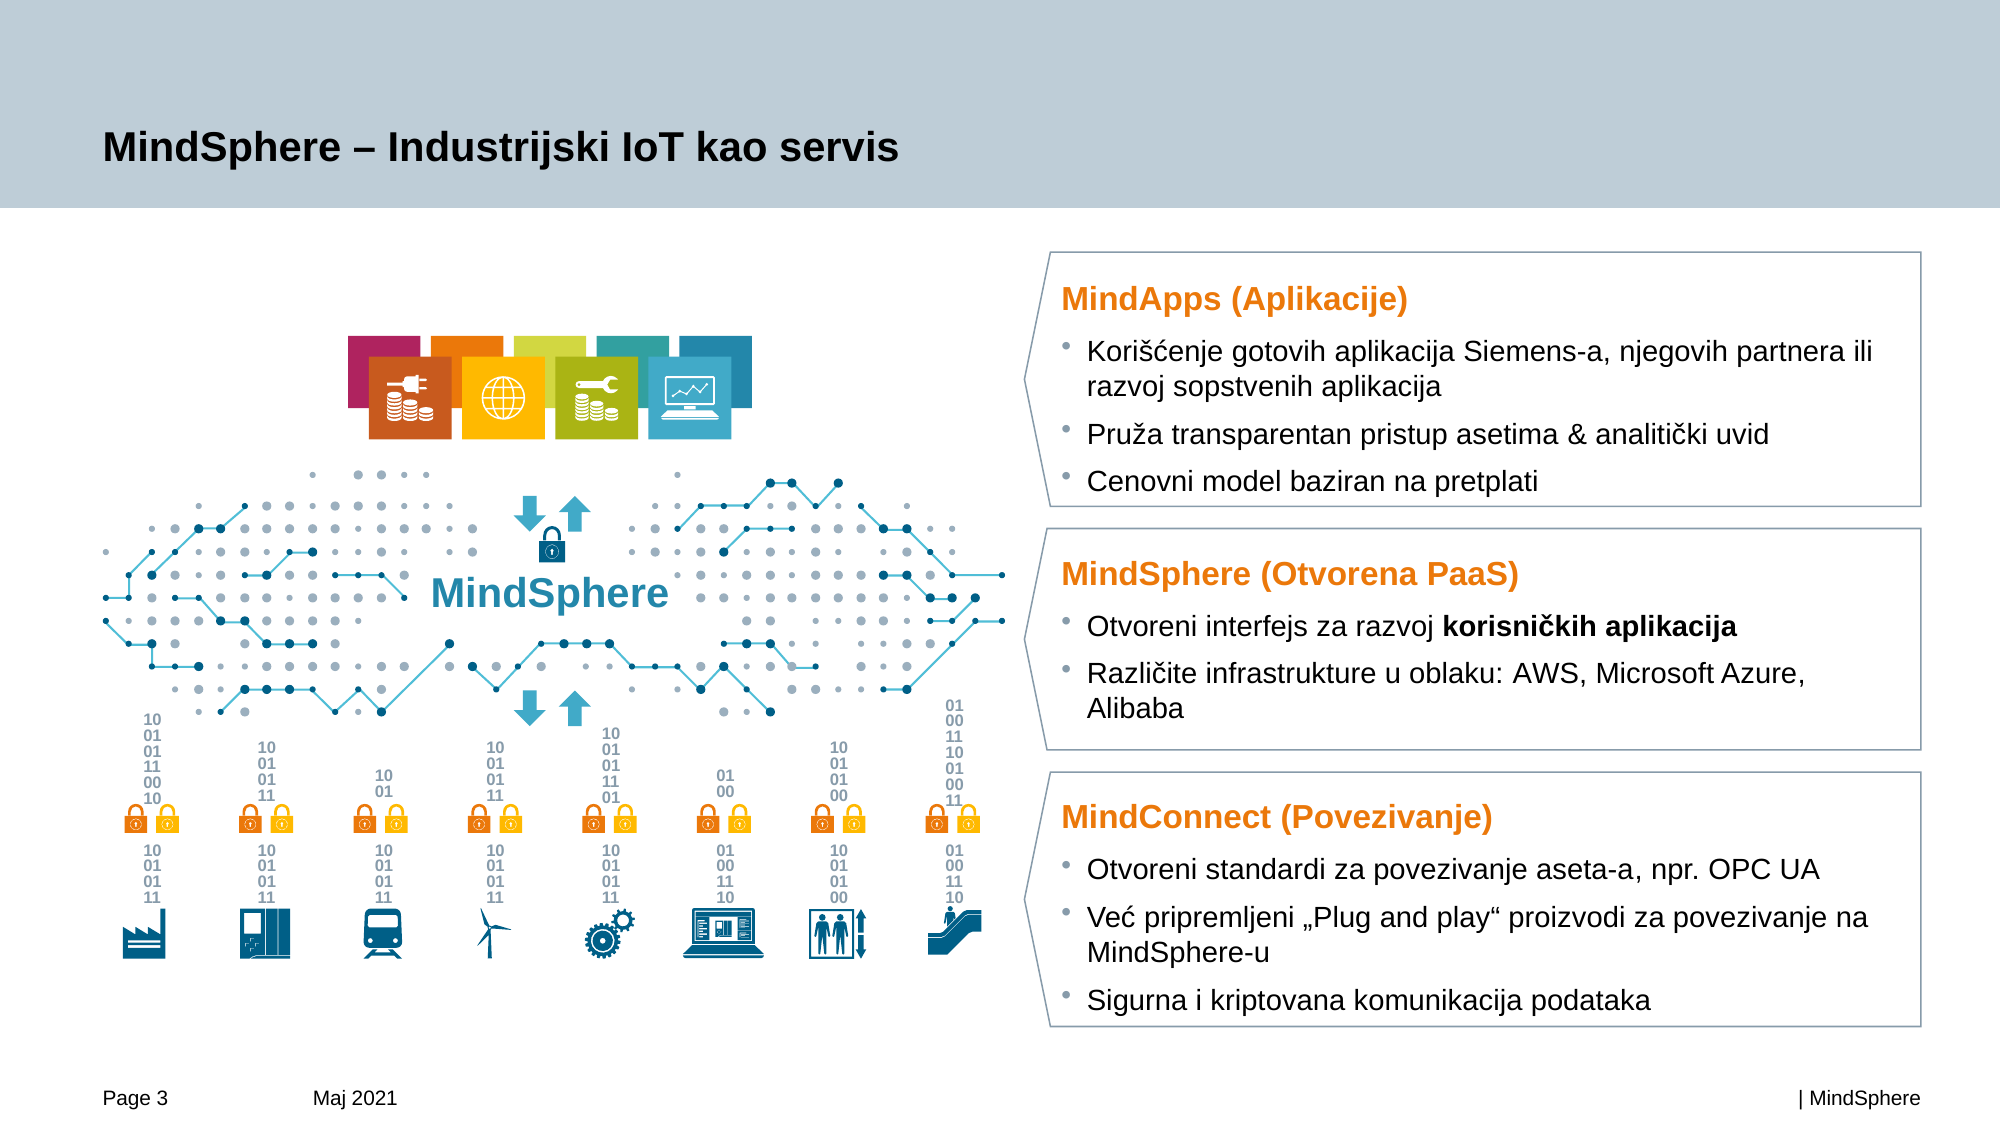

# MindSphere – Industrijski IoT kao servis

MindApps (Aplikacije)
Korišćenje gotovih aplikacija Siemens-a, njegovih partnera ili razvoj sopstvenih aplikacija
Pruža transparentan pristup asetima & analitički uvid
Cenovni model baziran na pretplati

MindSphere

01
00
11
10
01
00
11
10
01
01
11
00
10
10
01
01
11
01
10
01
01
11
10
01
01
11
10
01
01
00
10
01
01
00

10
01
01
11
10
01
01
11
10
01
01
11
10
01
01
11
10
01
01
11
01
00
11
10
10
01
01
00
01
00
11
10

MindSphere (Otvorena PaaS)
Otvoreni interfejs za razvoj korisničkih aplikacija
Različite infrastrukture u oblaku: AWS, Microsoft Azure, Alibaba

MindConnect (Povezivanje)
Otvoreni standardi za povezivanje aseta-a, npr. OPC UA
Već pripremljeni „Plug and play“ proizvodi za povezivanje na MindSphere-u
Sigurna i kriptovana komunikacija podataka